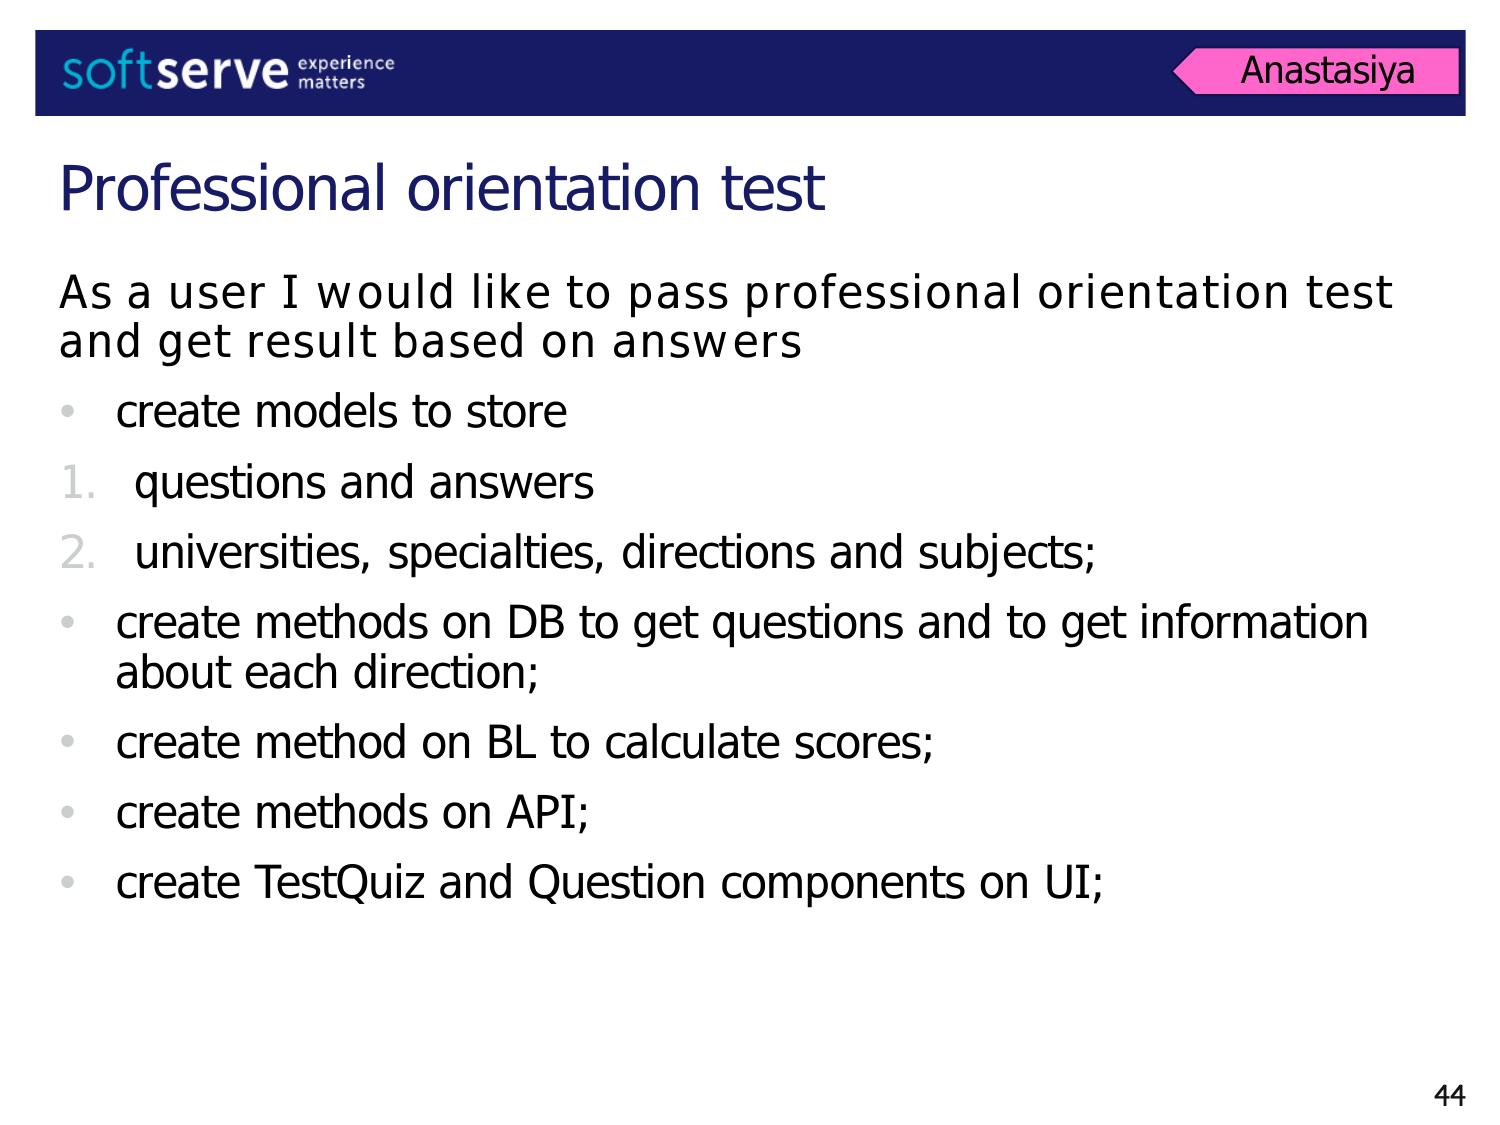

Anastasiya

Professional orientation test
As a user I would like to pass professional orientation test and get result based on answers
create models to store
questions and answers
universities, specialties, directions and subjects;
create methods on DB to get questions and to get information about each direction;
create method on BL to calculate scores;
create methods on API;
create TestQuiz and Question components on UI;
44